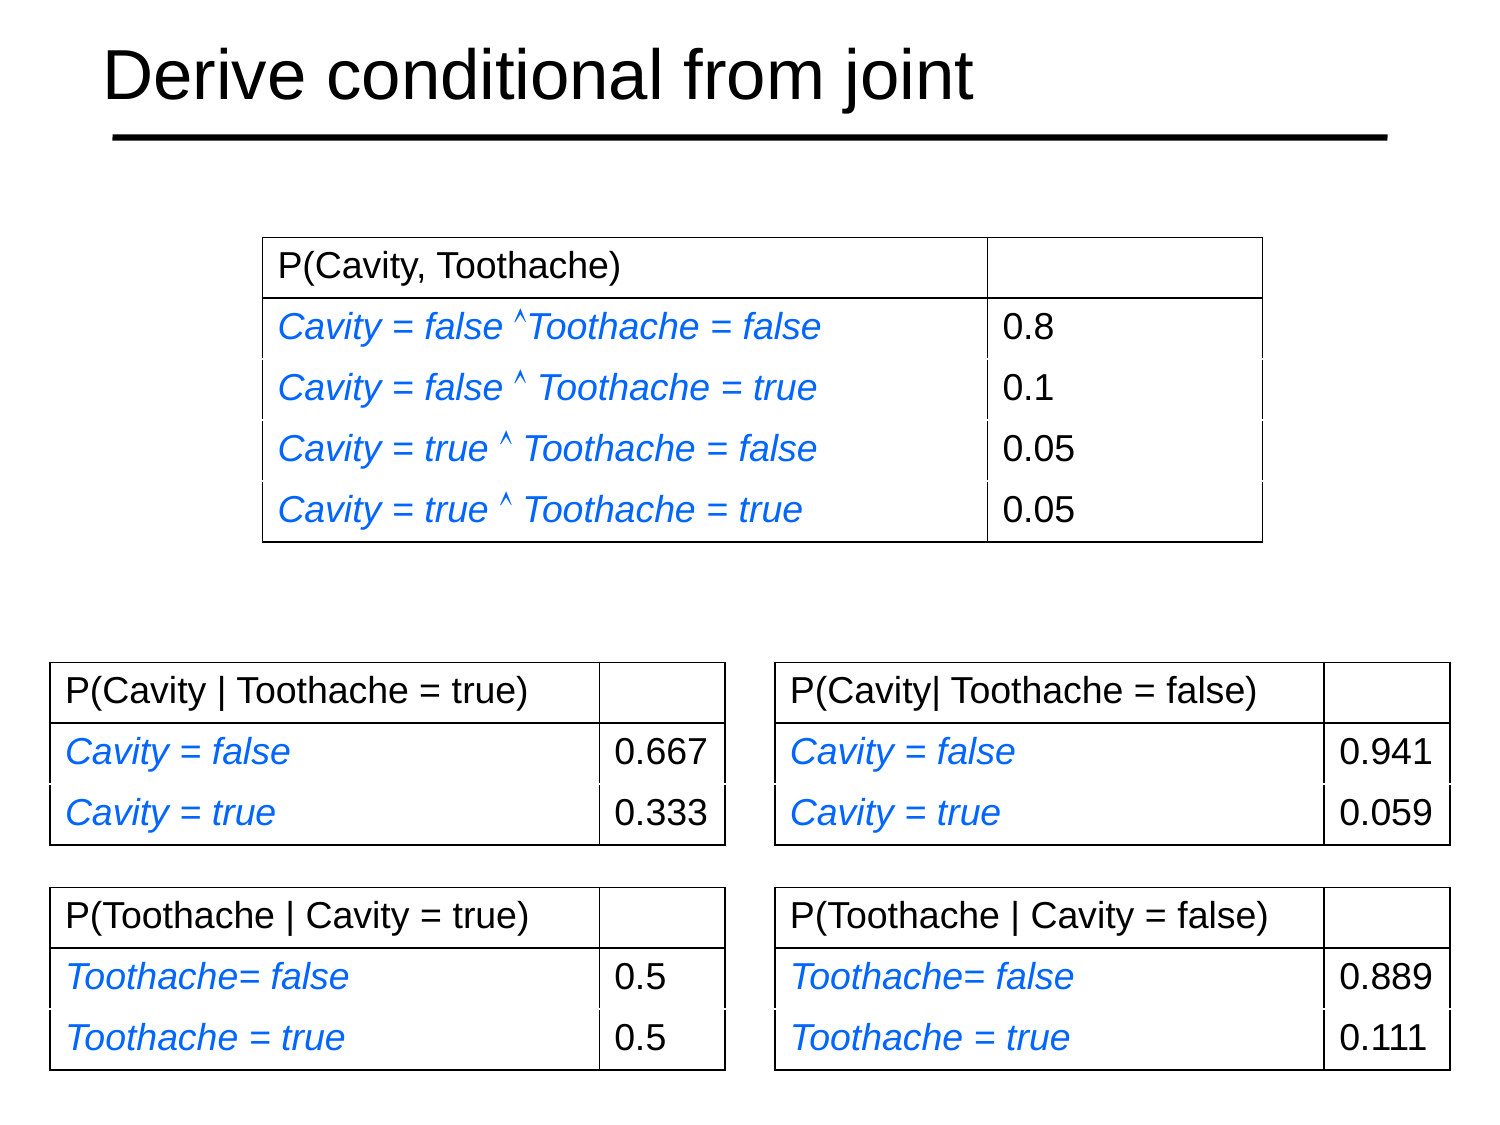

# Derive conditional from joint
| P(Cavity, Toothache) |  |
| --- | --- |
| Cavity = false ∧Toothache = false | 0.8 |
| Cavity = false ∧ Toothache = true | 0.1 |
| Cavity = true ∧ Toothache = false | 0.05 |
| Cavity = true ∧ Toothache = true | 0.05 |
| P(Cavity | Toothache = true) |  |
| --- | --- |
| Cavity = false | 0.667 |
| Cavity = true | 0.333 |
| P(Cavity| Toothache = false) |  |
| --- | --- |
| Cavity = false | 0.941 |
| Cavity = true | 0.059 |
| P(Toothache | Cavity = true) |  |
| --- | --- |
| Toothache= false | 0.5 |
| Toothache = true | 0.5 |
| P(Toothache | Cavity = false) |  |
| --- | --- |
| Toothache= false | 0.889 |
| Toothache = true | 0.111 |